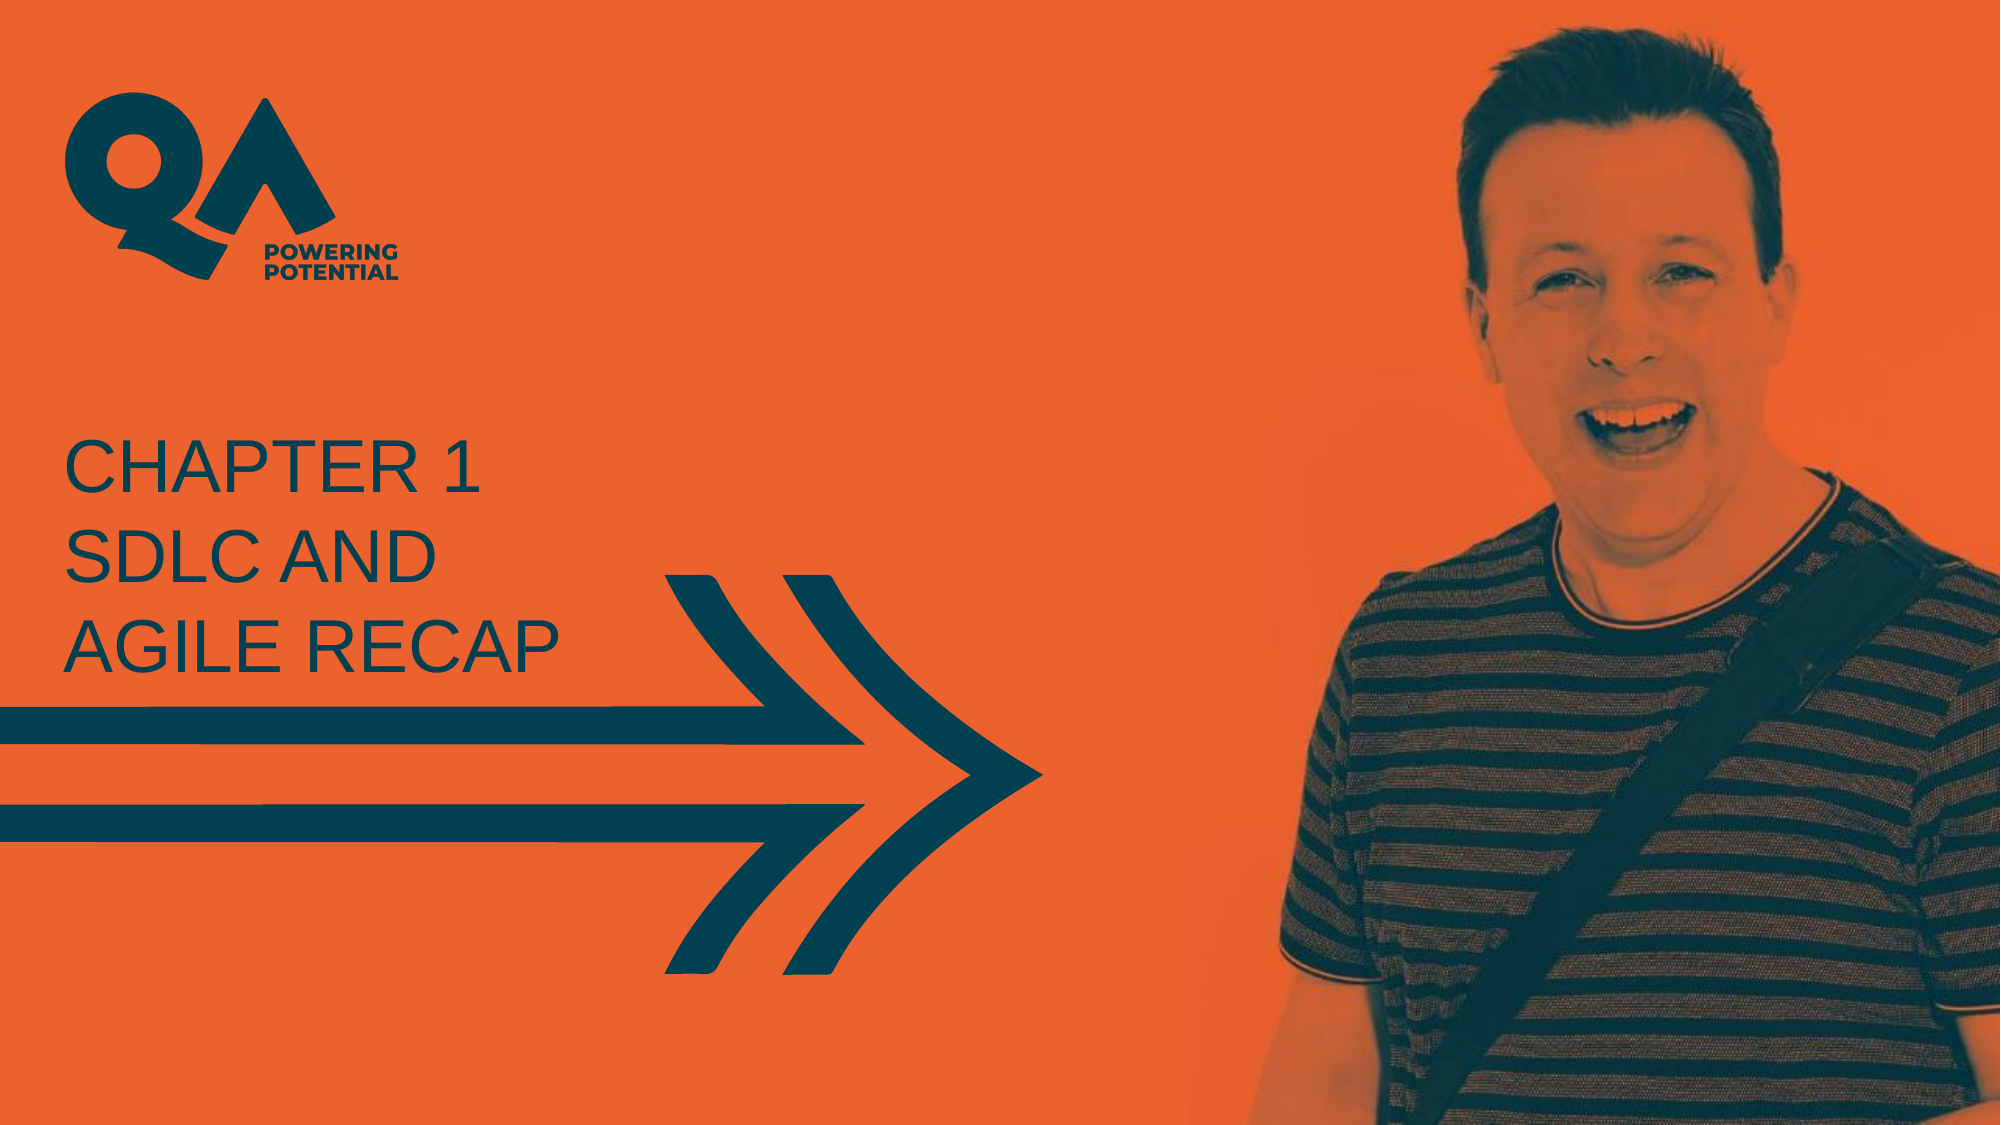

# Chapter 1 SDLC and Agile Recap